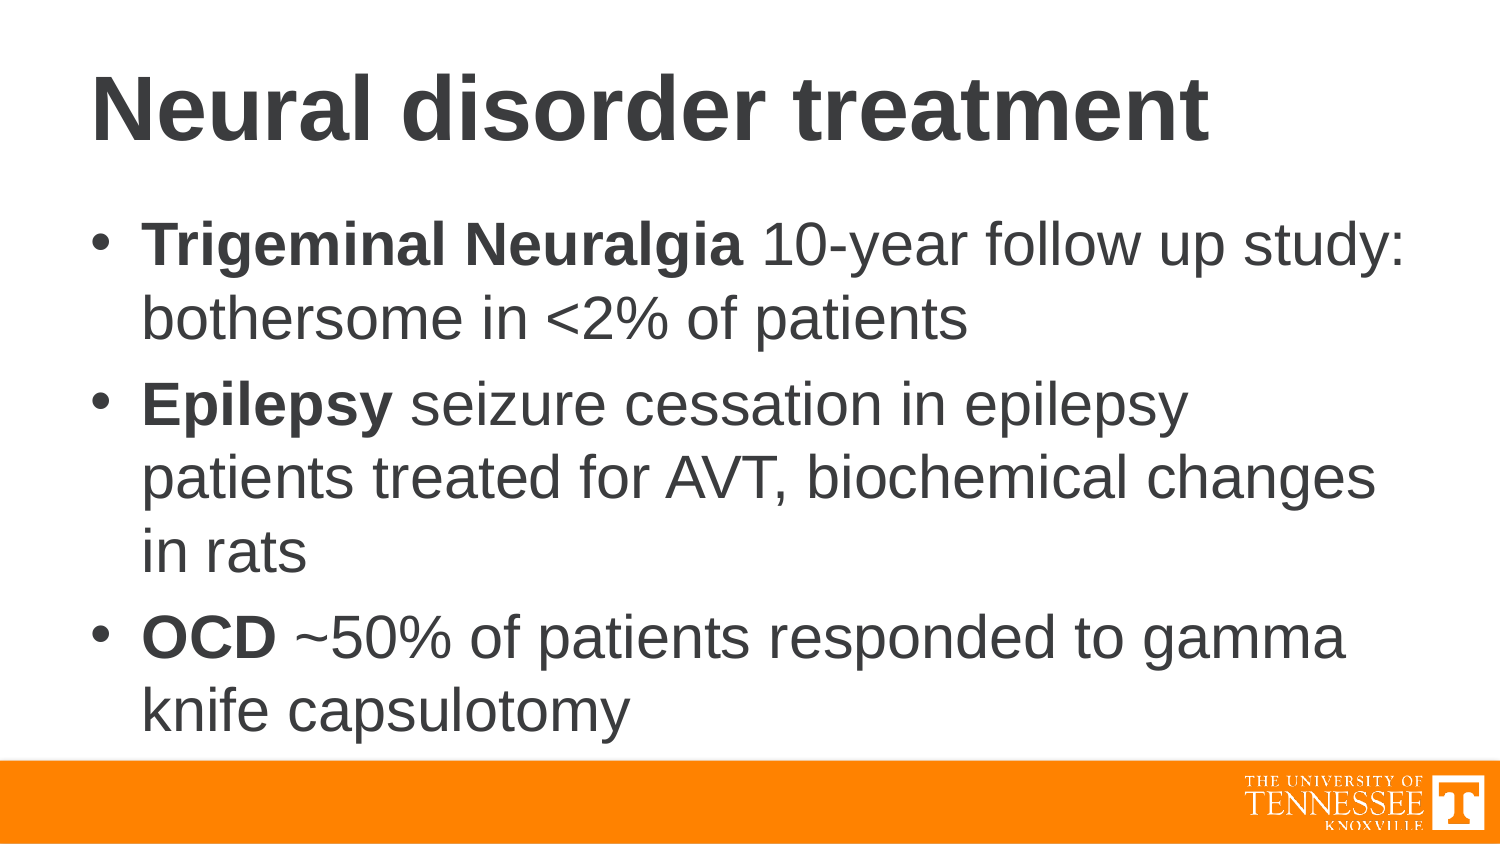

# Neural disorder treatment
Trigeminal Neuralgia 10-year follow up study: bothersome in <2% of patients
Epilepsy seizure cessation in epilepsy patients treated for AVT, biochemical changes in rats
OCD ~50% of patients responded to gamma knife capsulotomy